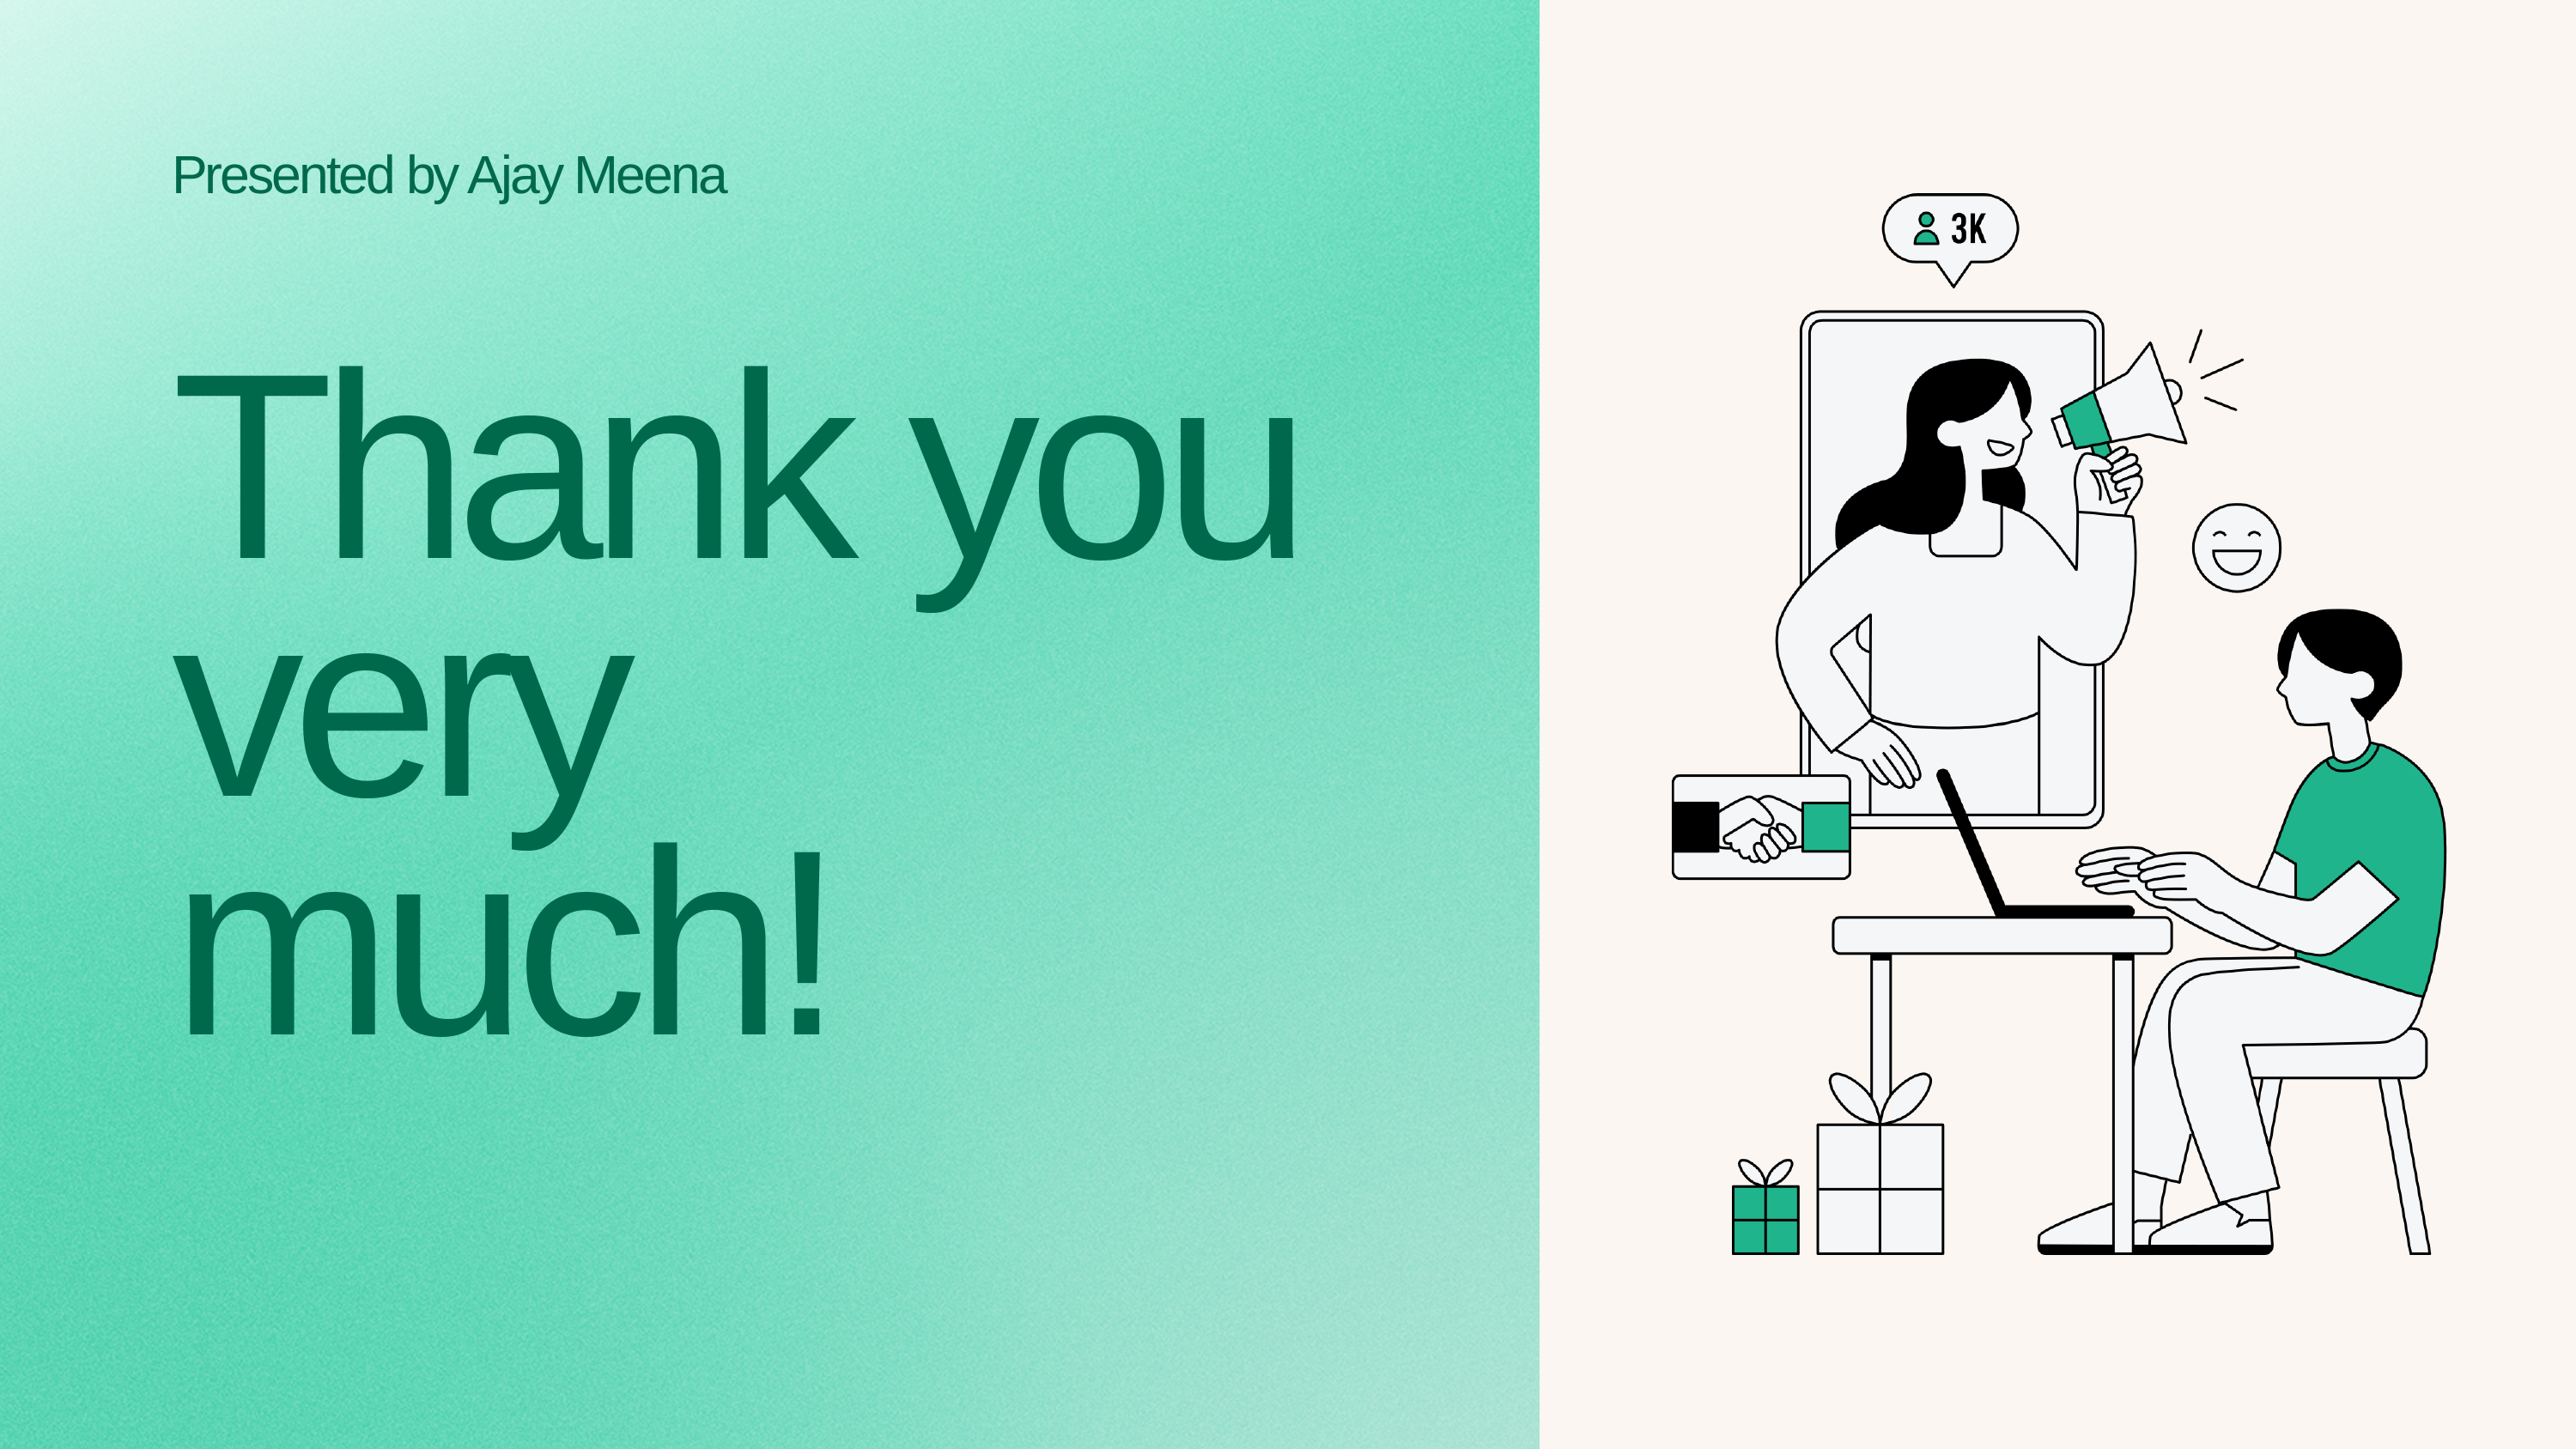

Presented by Ajay Meena

Thank you very much!